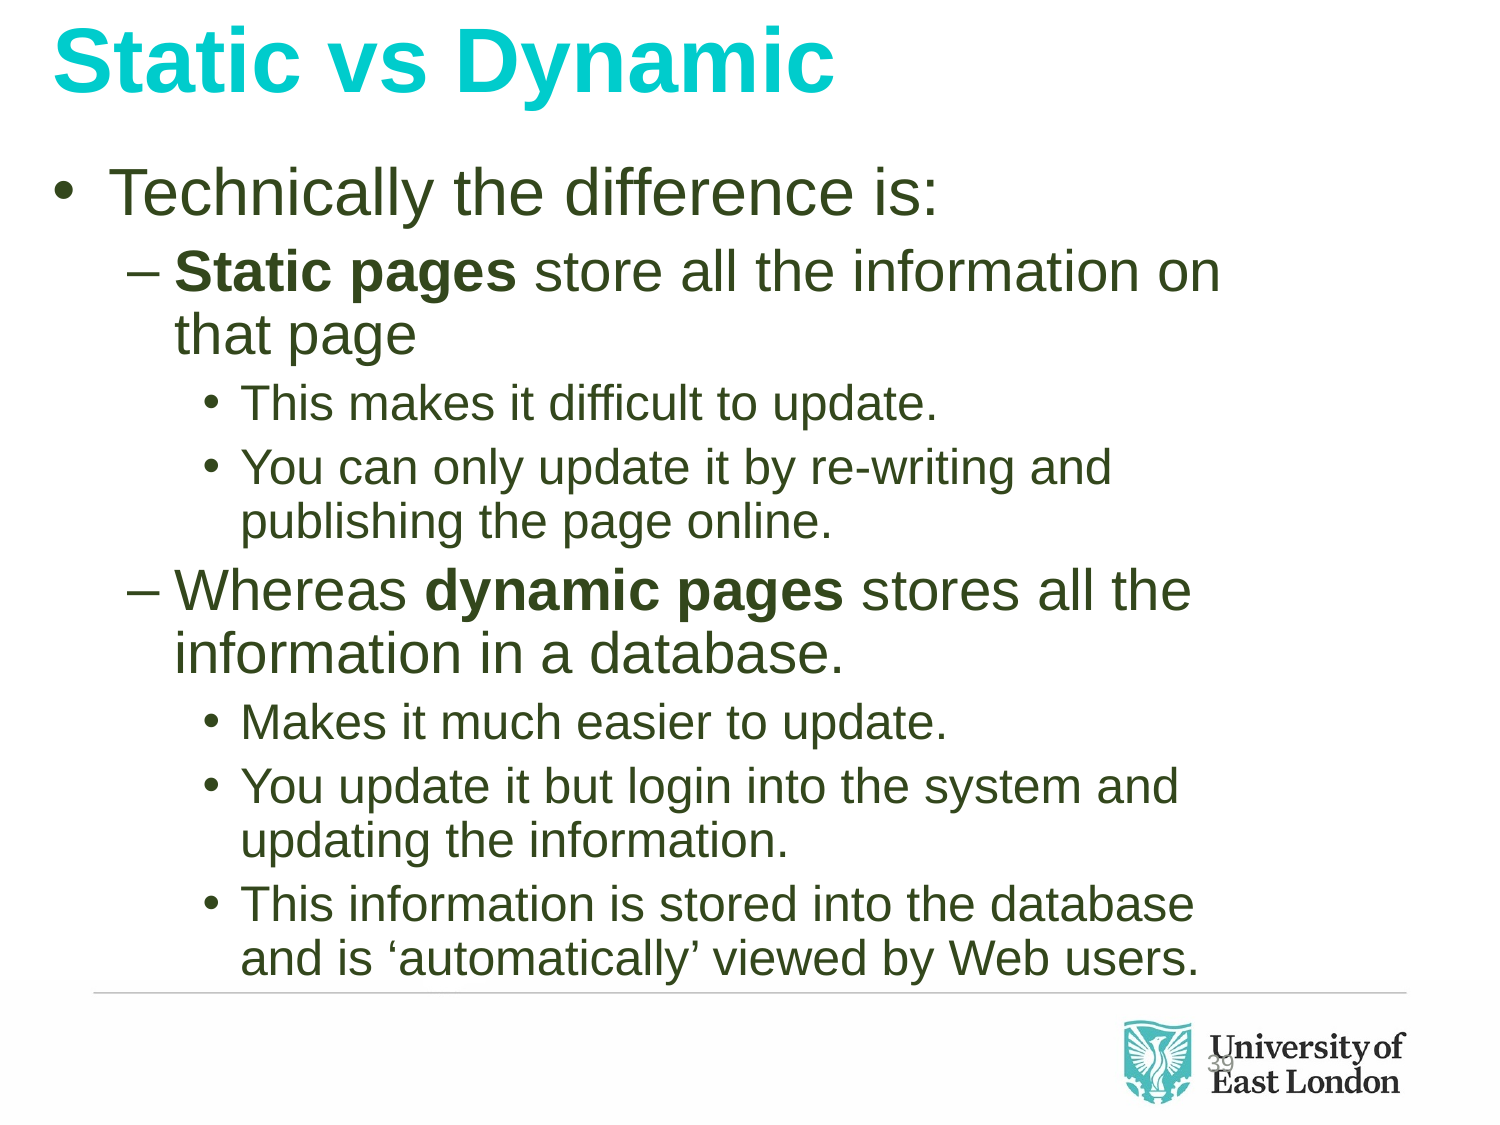

# Static vs Dynamic
Technically the difference is:
Static pages store all the information on that page
This makes it difficult to update.
You can only update it by re-writing and publishing the page online.
Whereas dynamic pages stores all the information in a database.
Makes it much easier to update.
You update it but login into the system and updating the information.
This information is stored into the database and is ‘automatically’ viewed by Web users.

39